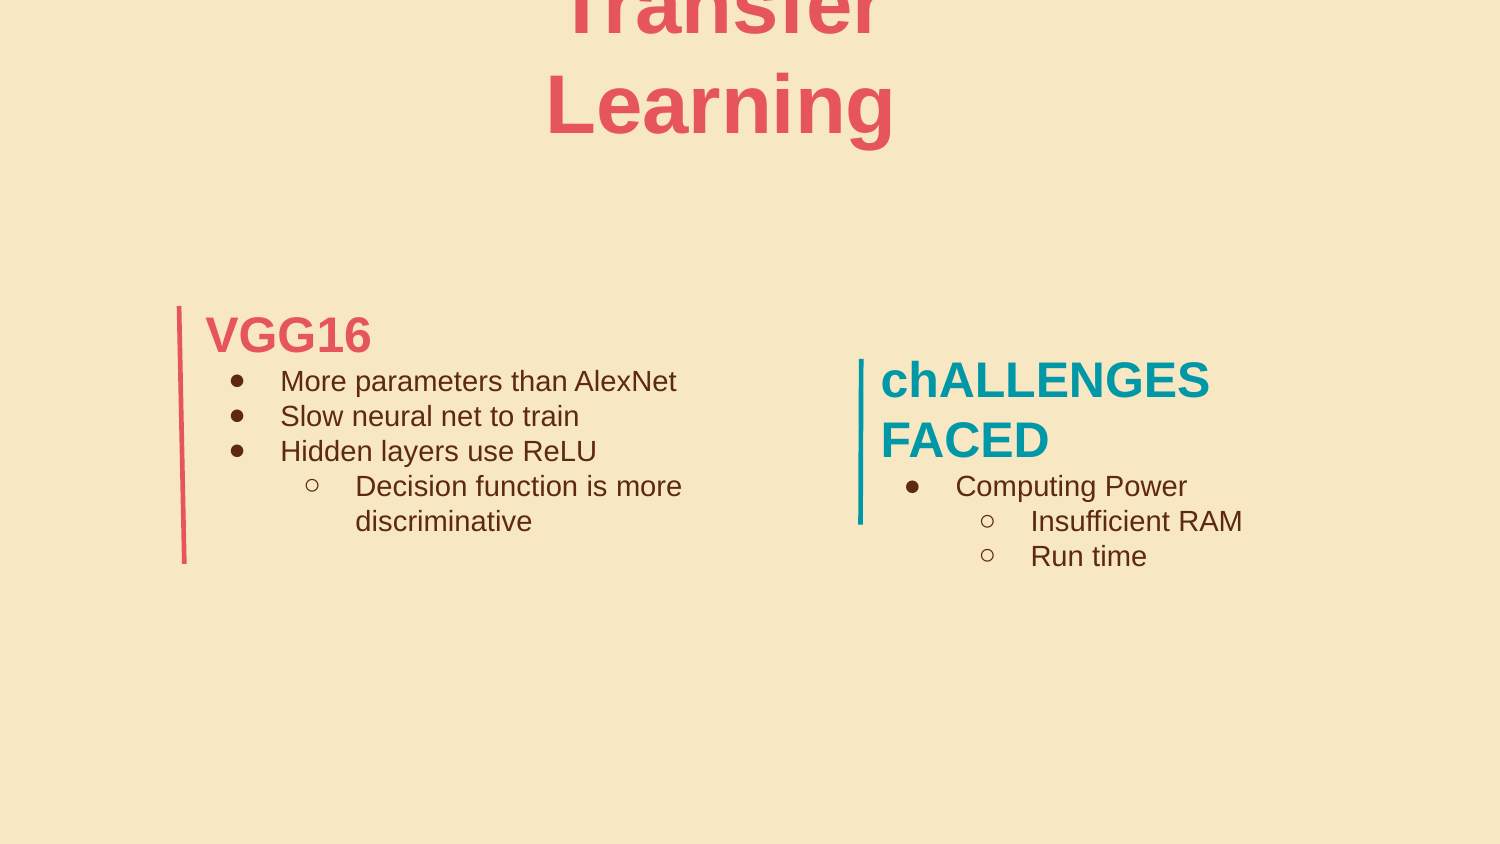

# Transfer Learning
VGG16
More parameters than AlexNet
Slow neural net to train
Hidden layers use ReLU
Decision function is more discriminative

chALLENGES FACED
Computing Power
Insufficient RAM
Run time